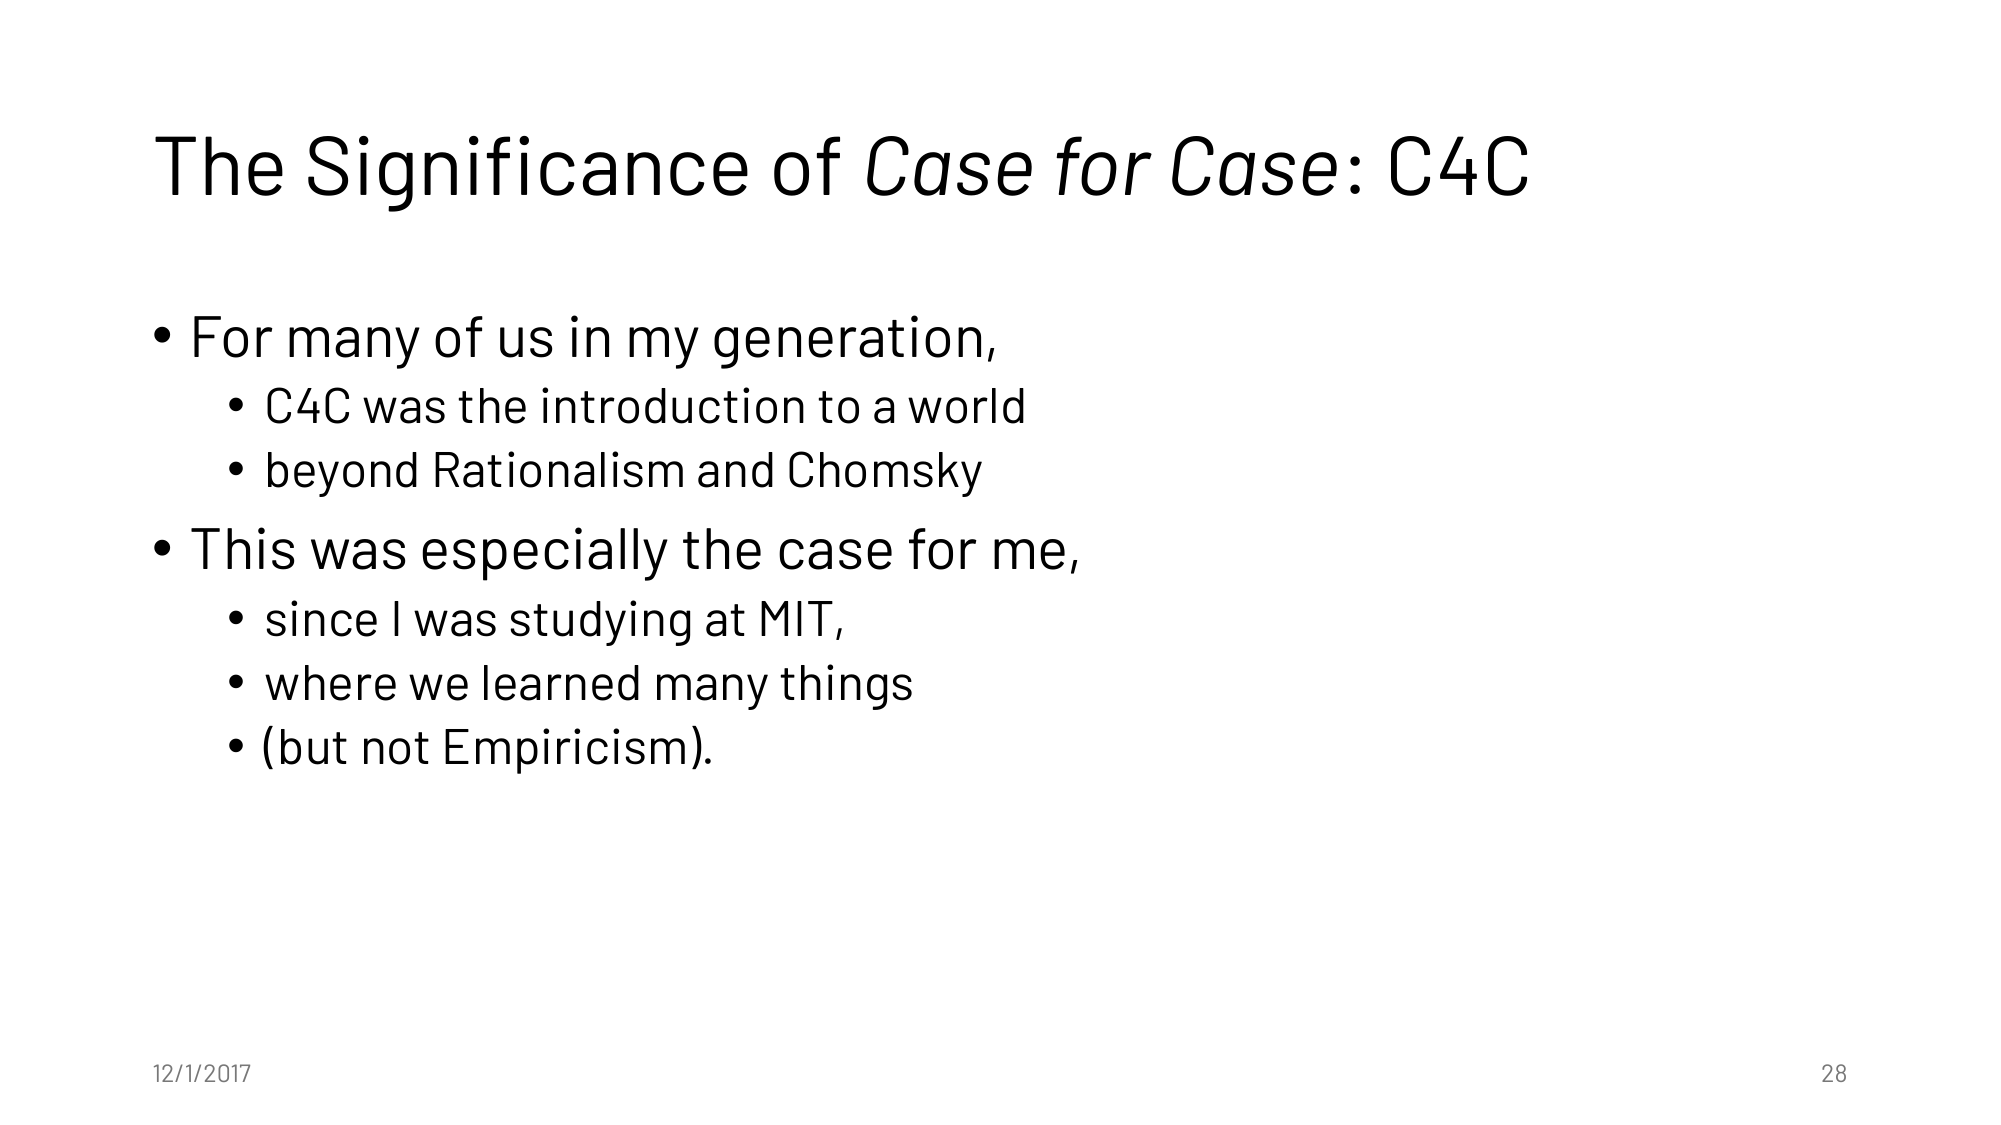

# The Significance of Case for Case: C4C
For many of us in my generation,
C4C was the introduction to a world
beyond Rationalism and Chomsky
This was especially the case for me,
since I was studying at MIT,
where we learned many things
(but not Empiricism).
12/1/2017
28